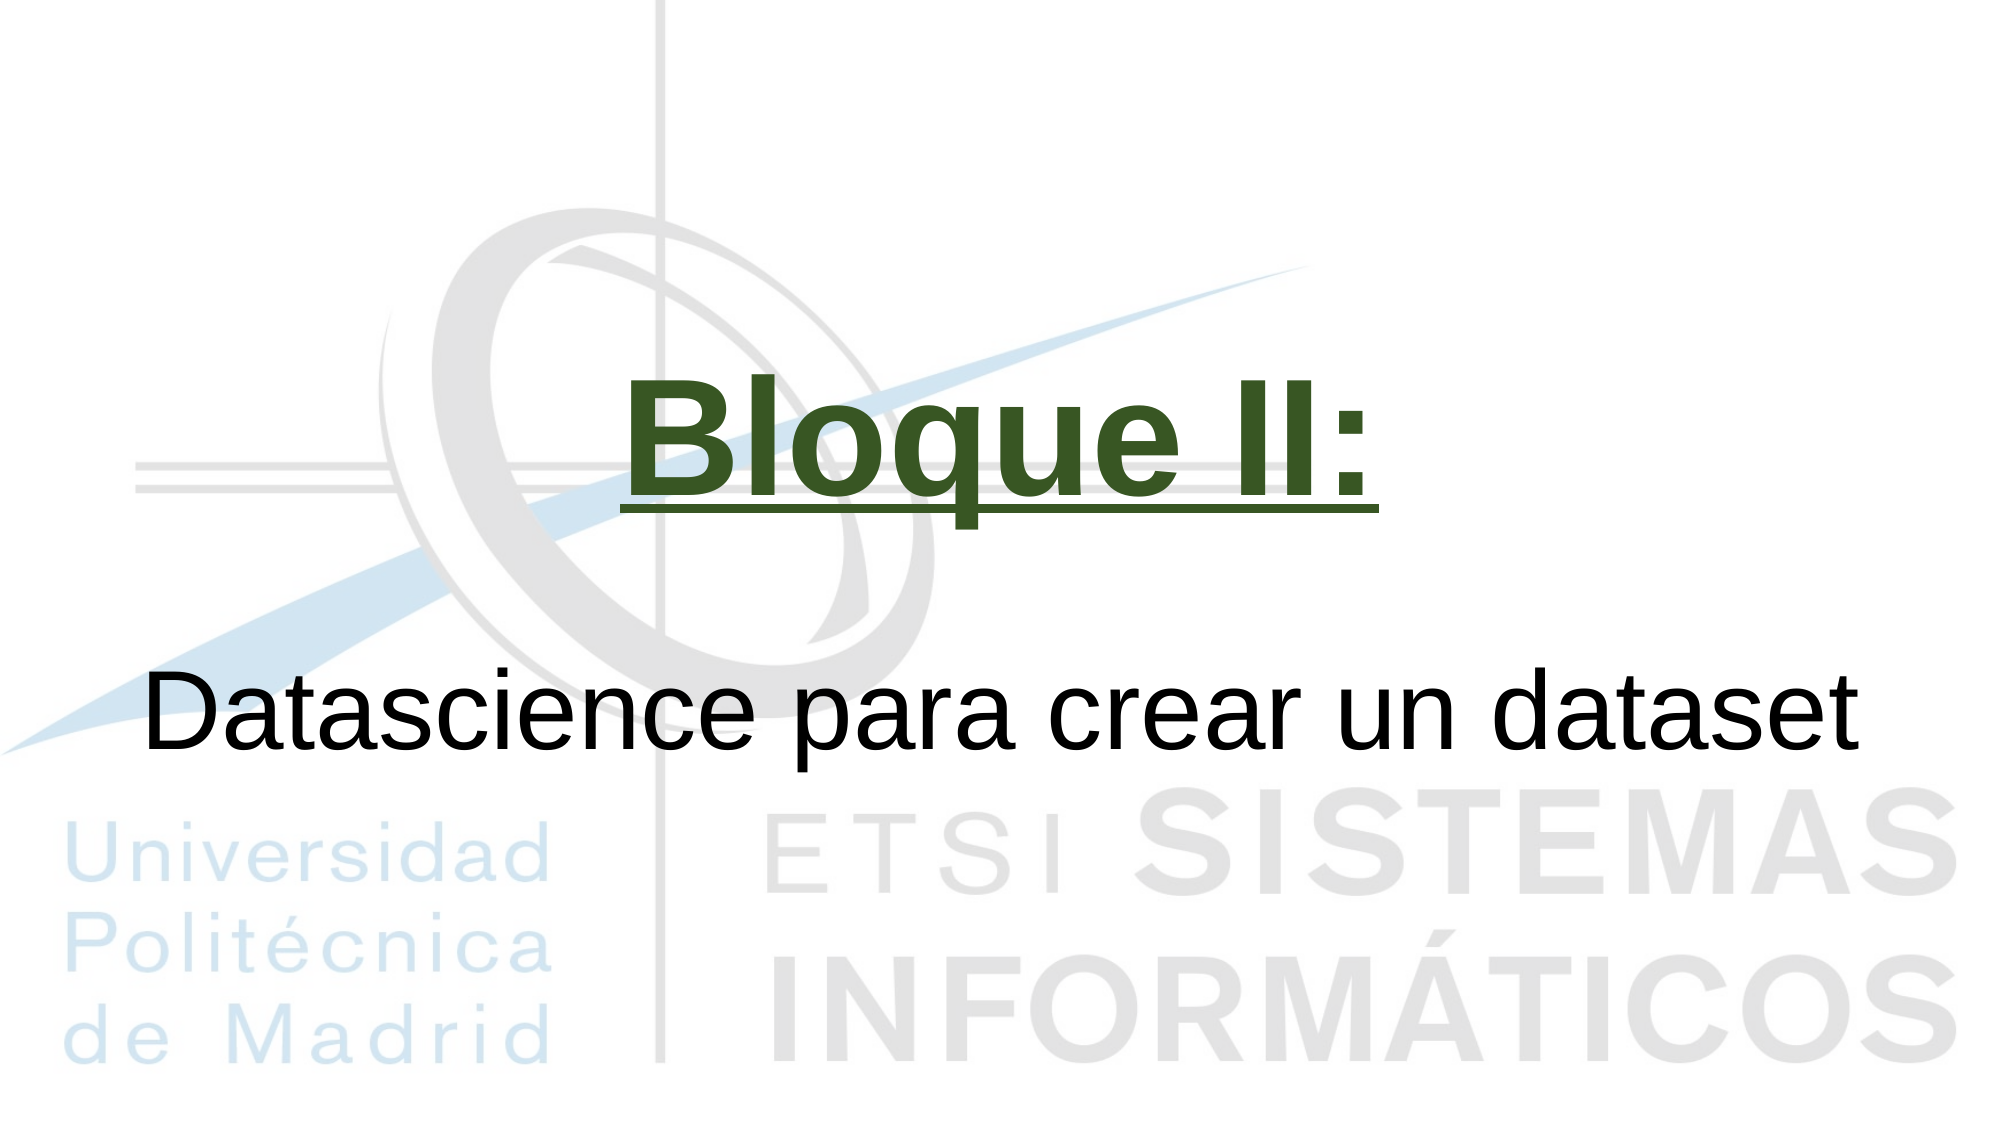

# Bloque II: Datascience para crear un dataset